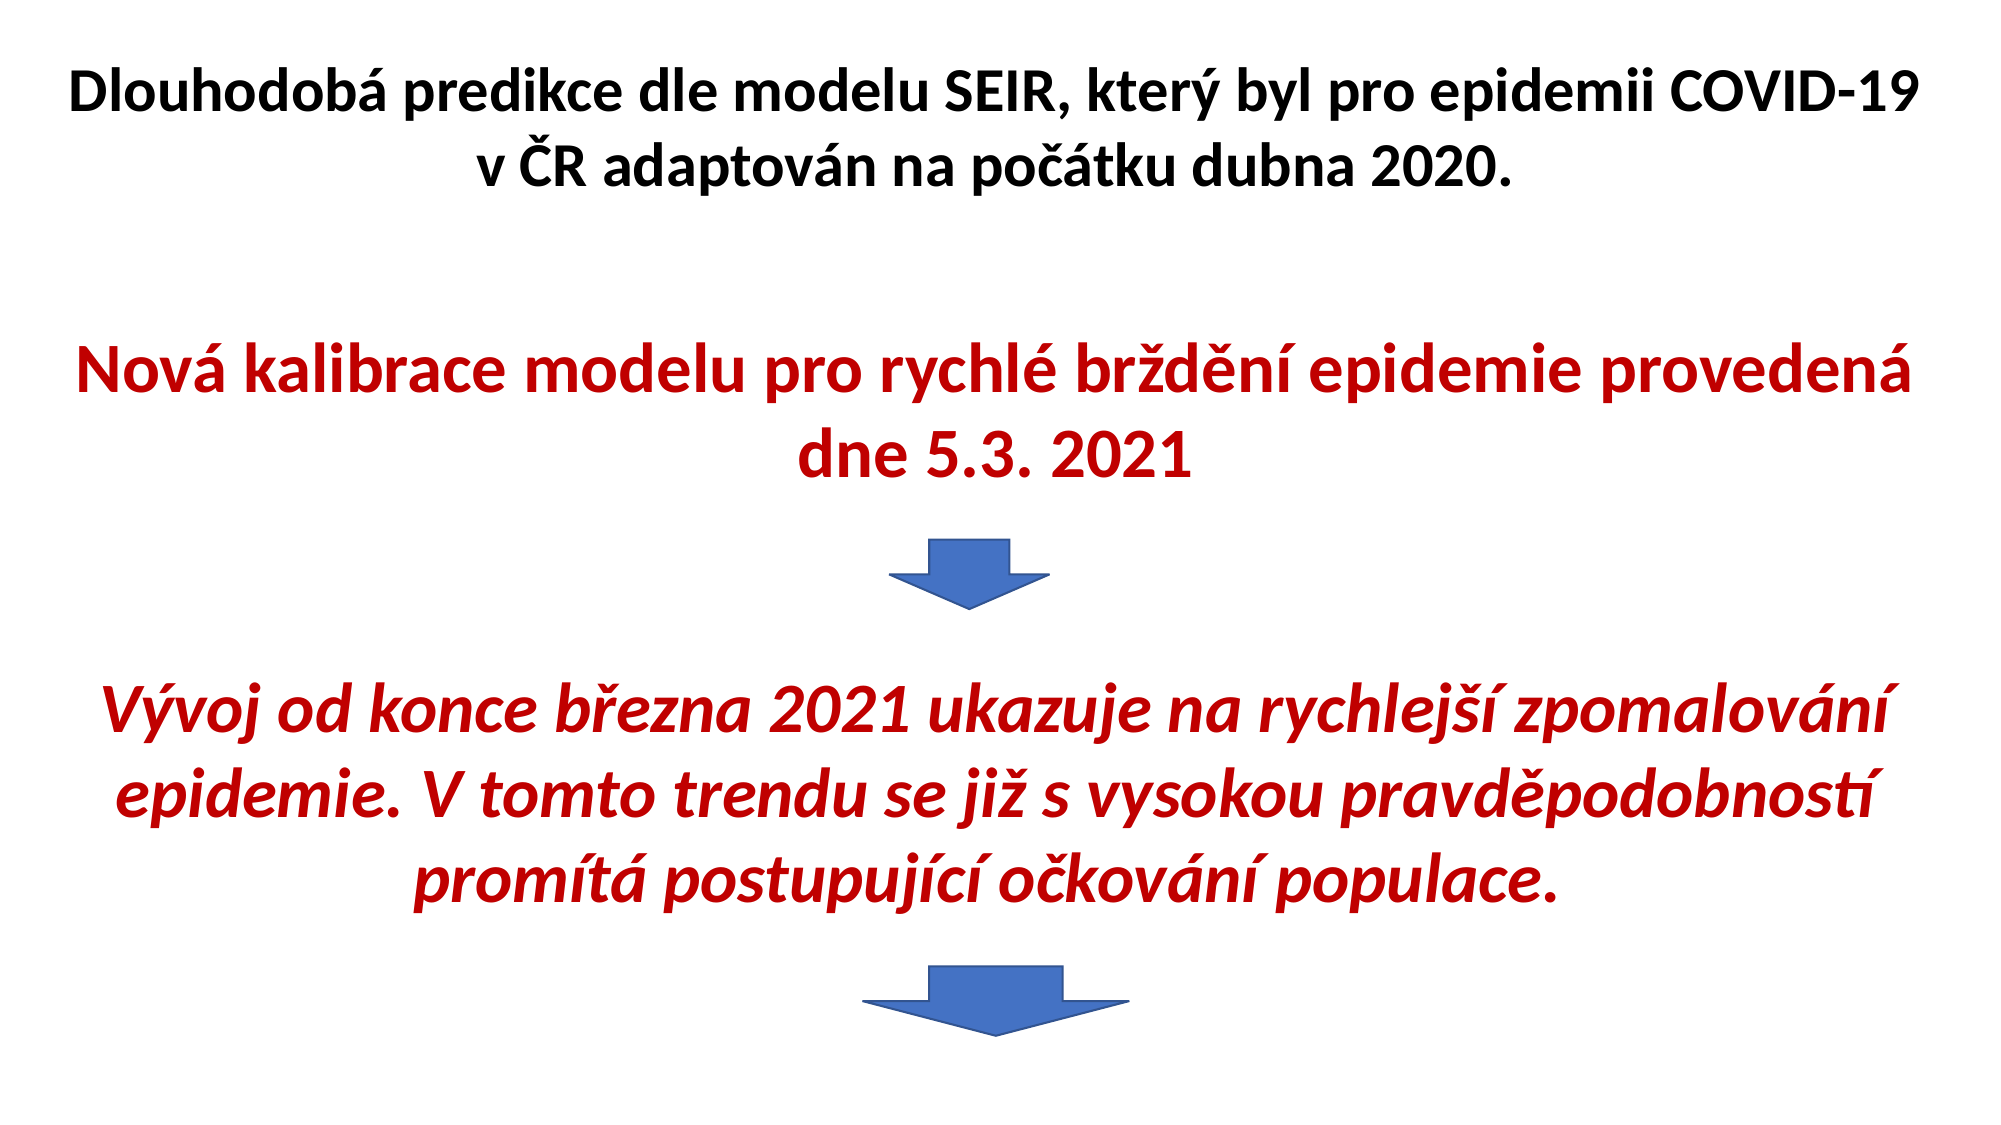

Dlouhodobá predikce dle modelu SEIR, který byl pro epidemii COVID-19
v ČR adaptován na počátku dubna 2020.
Nová kalibrace modelu pro rychlé brždění epidemie provedená dne 5.3. 2021

Vývoj od konce března 2021 ukazuje na rychlejší zpomalování epidemie. V tomto trendu se již s vysokou pravděpodobností promítá postupující očkování populace.